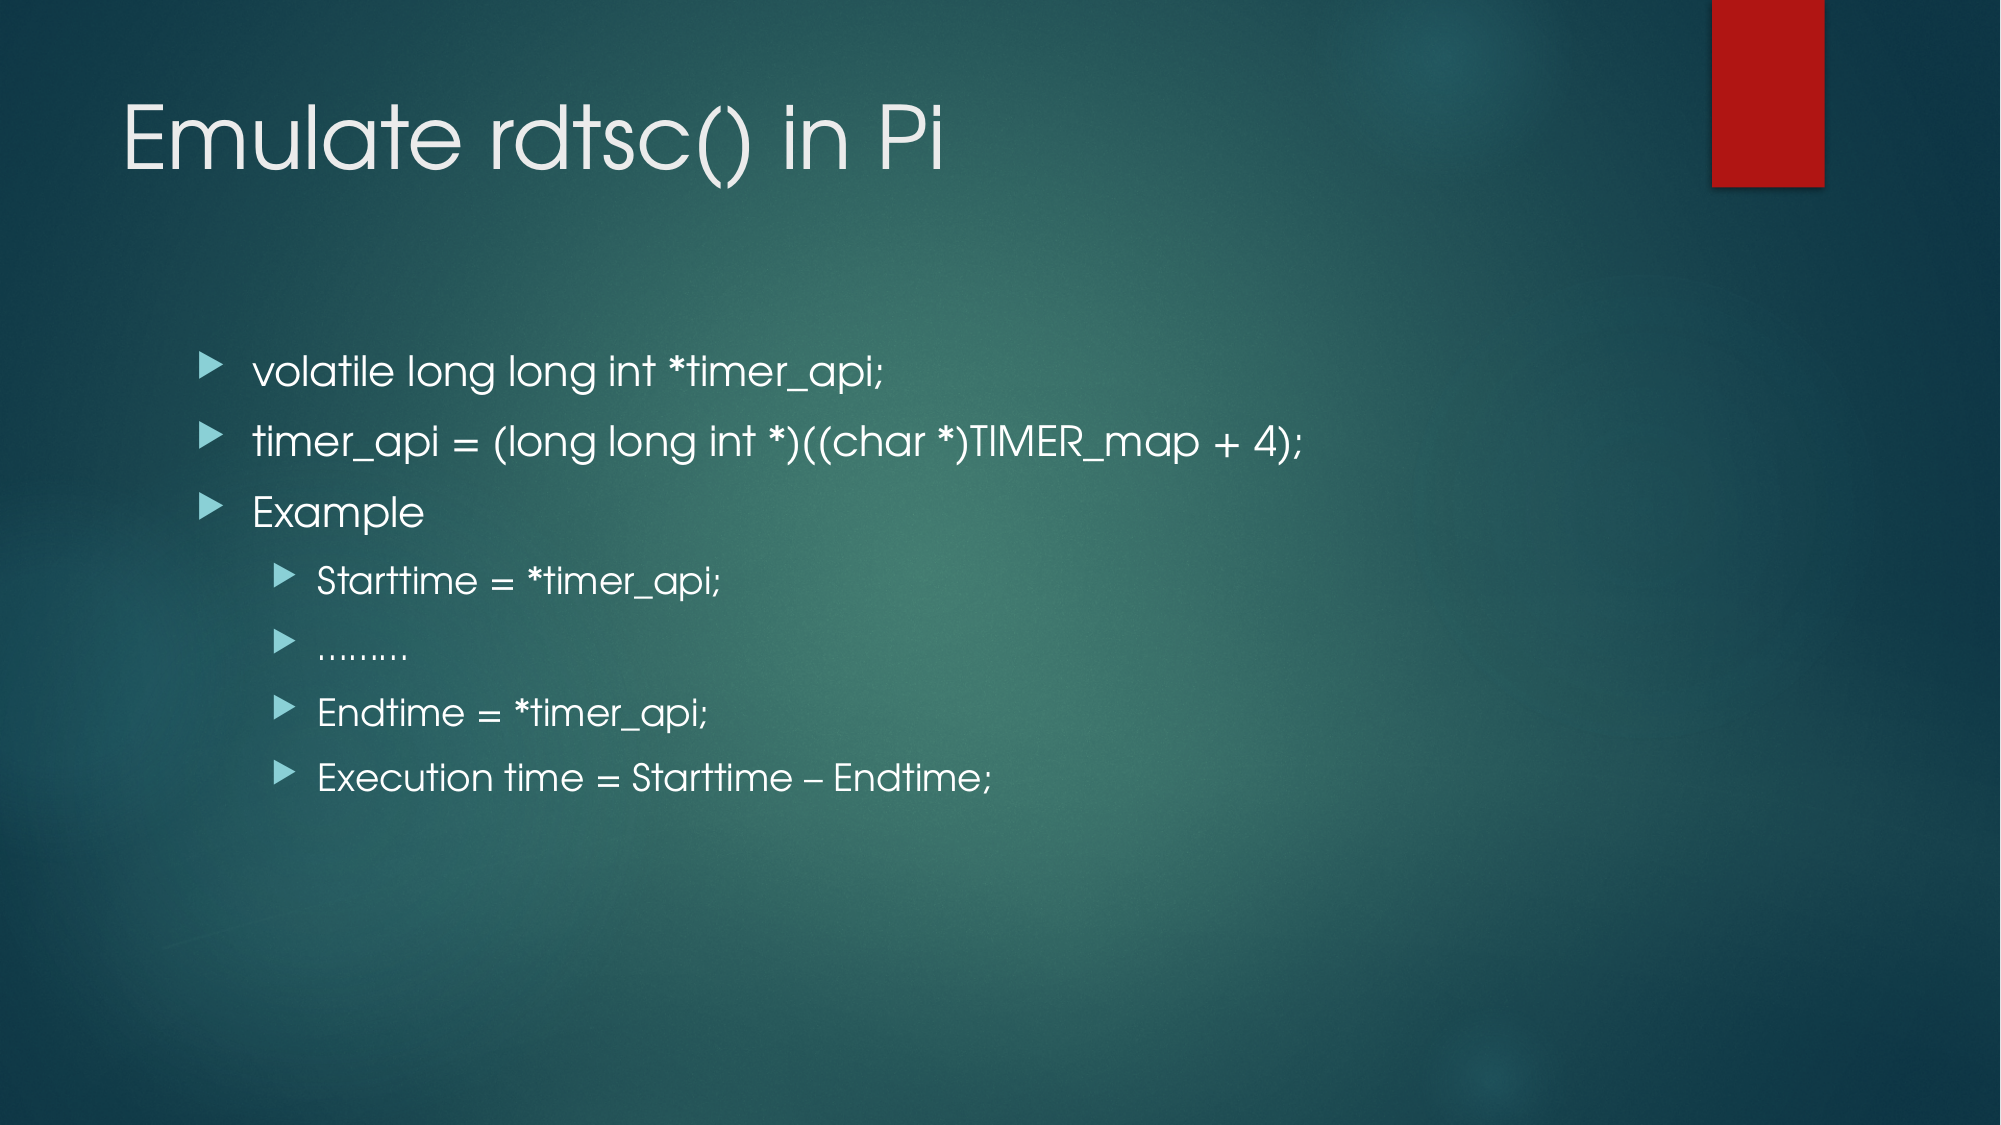

# Emulate rdtsc() in Pi
volatile long long int *timer_api;
timer_api = (long long int *)((char *)TIMER_map + 4);
Example
Starttime = *timer_api;
………
Endtime = *timer_api;
Execution time = Starttime – Endtime;